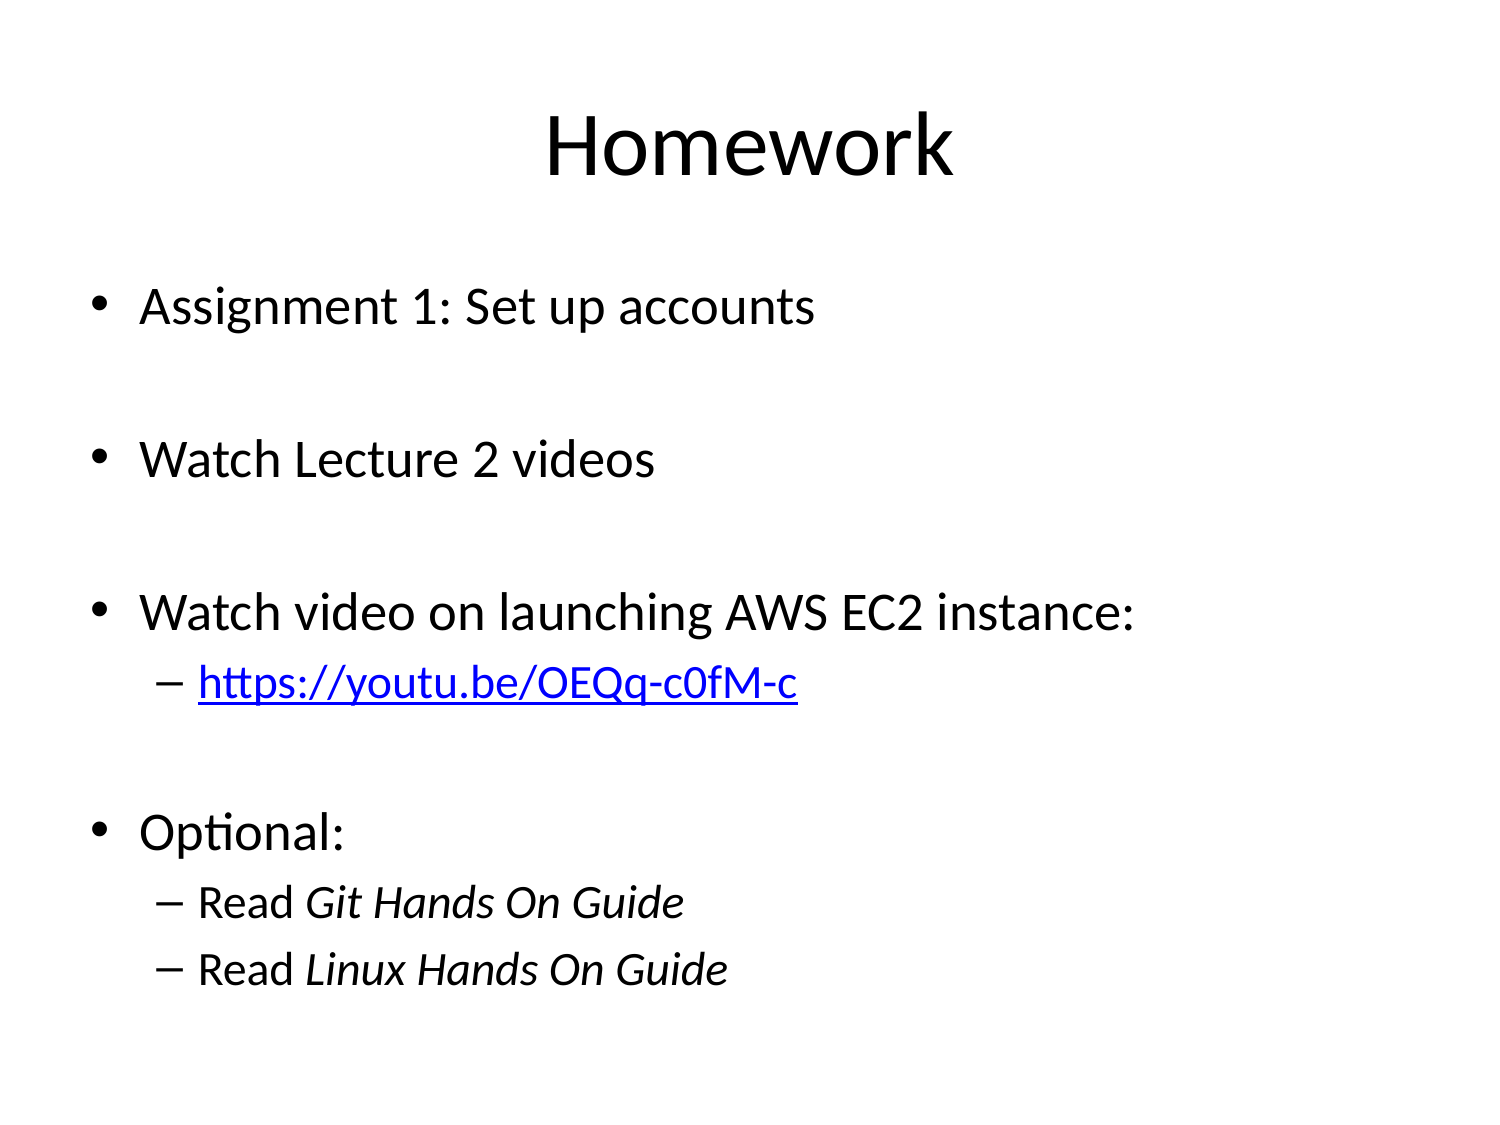

# Homework
Assignment 1: Set up accounts

Watch Lecture 2 videos

Watch video on launching AWS EC2 instance:
https://youtu.be/OEQq-c0fM-c

Optional:
Read Git Hands On Guide
Read Linux Hands On Guide